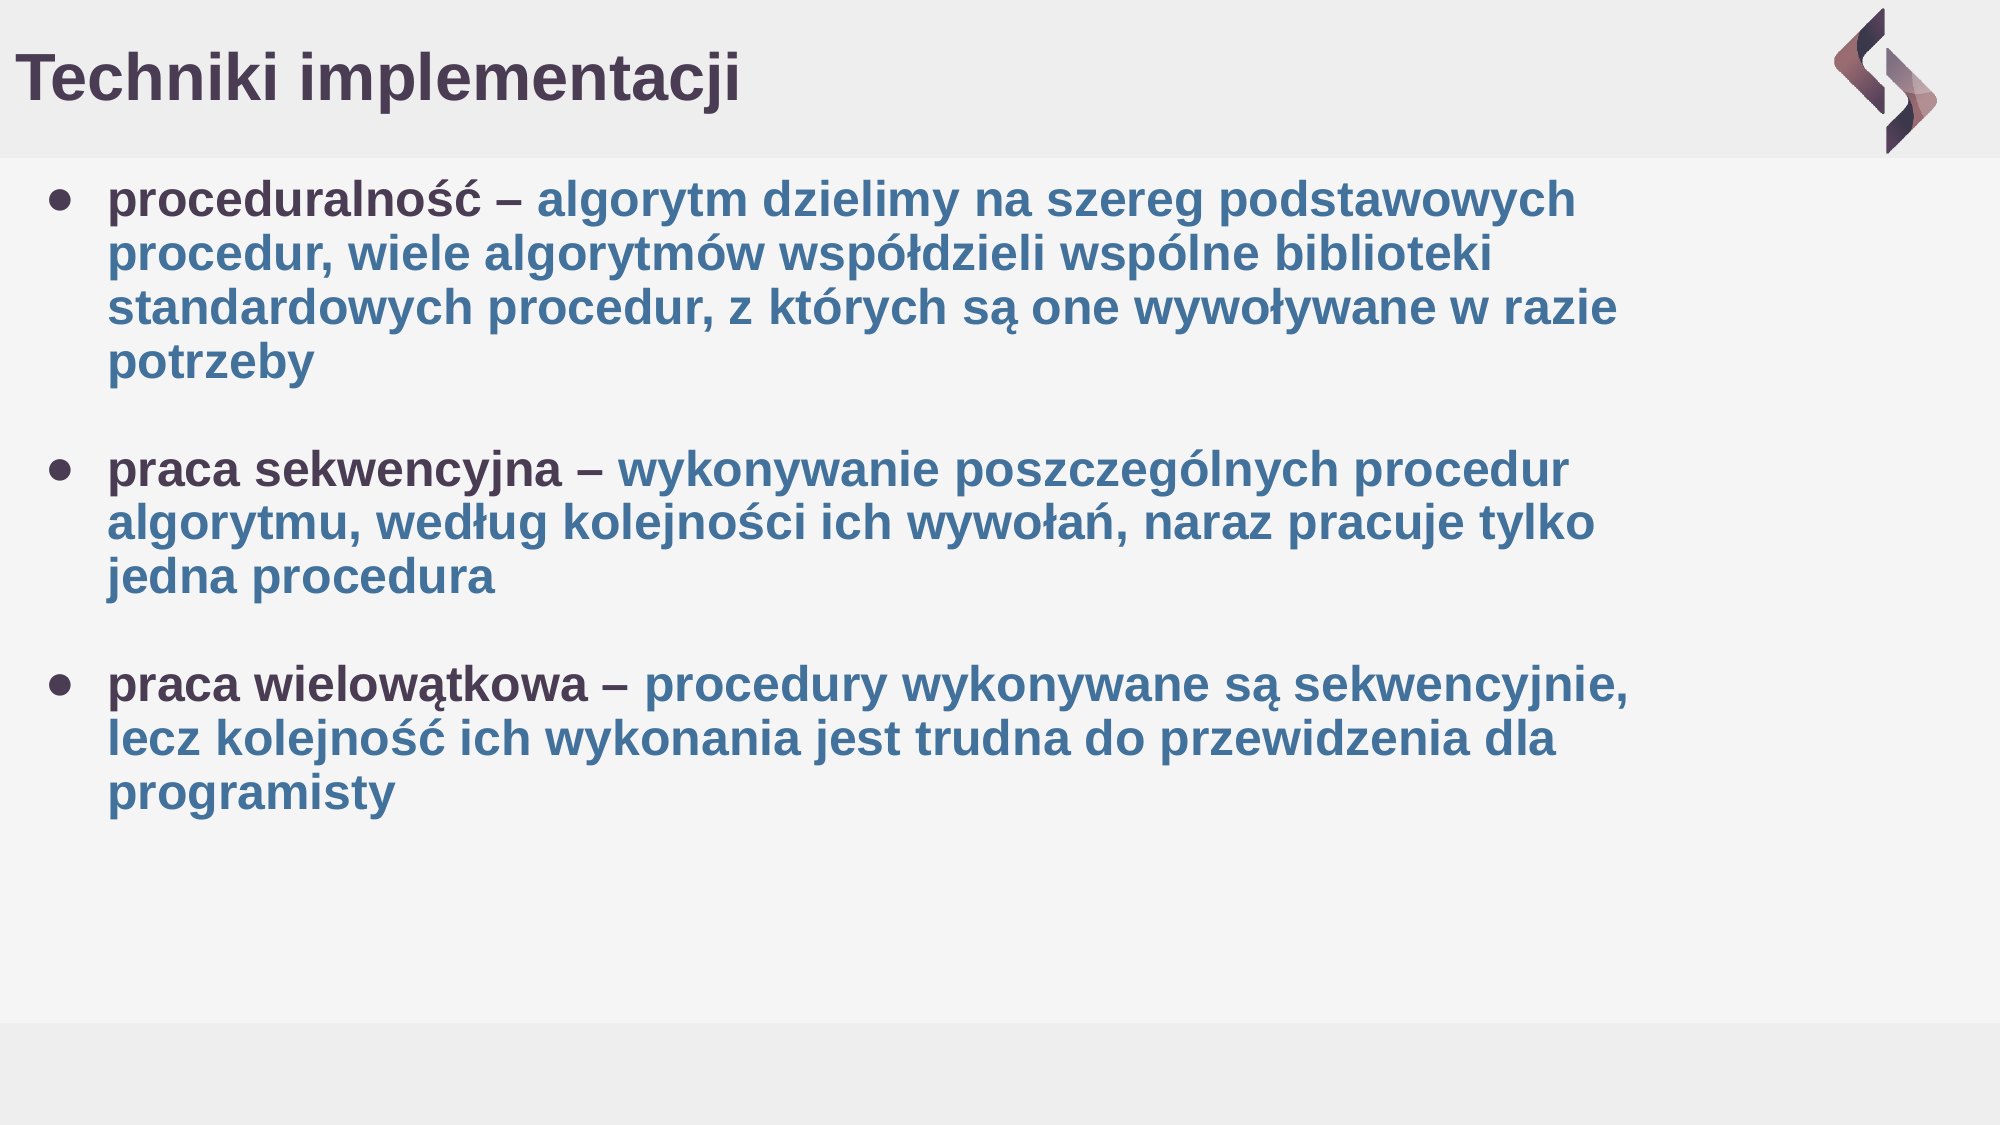

# Techniki implementacji
proceduralność – algorytm dzielimy na szereg podstawowych procedur, wiele algorytmów współdzieli wspólne biblioteki standardowych procedur, z których są one wywoływane w razie potrzeby

praca sekwencyjna – wykonywanie poszczególnych procedur algorytmu, według kolejności ich wywołań, naraz pracuje tylko jedna procedura

praca wielowątkowa – procedury wykonywane są sekwencyjnie, lecz kolejność ich wykonania jest trudna do przewidzenia dla programisty